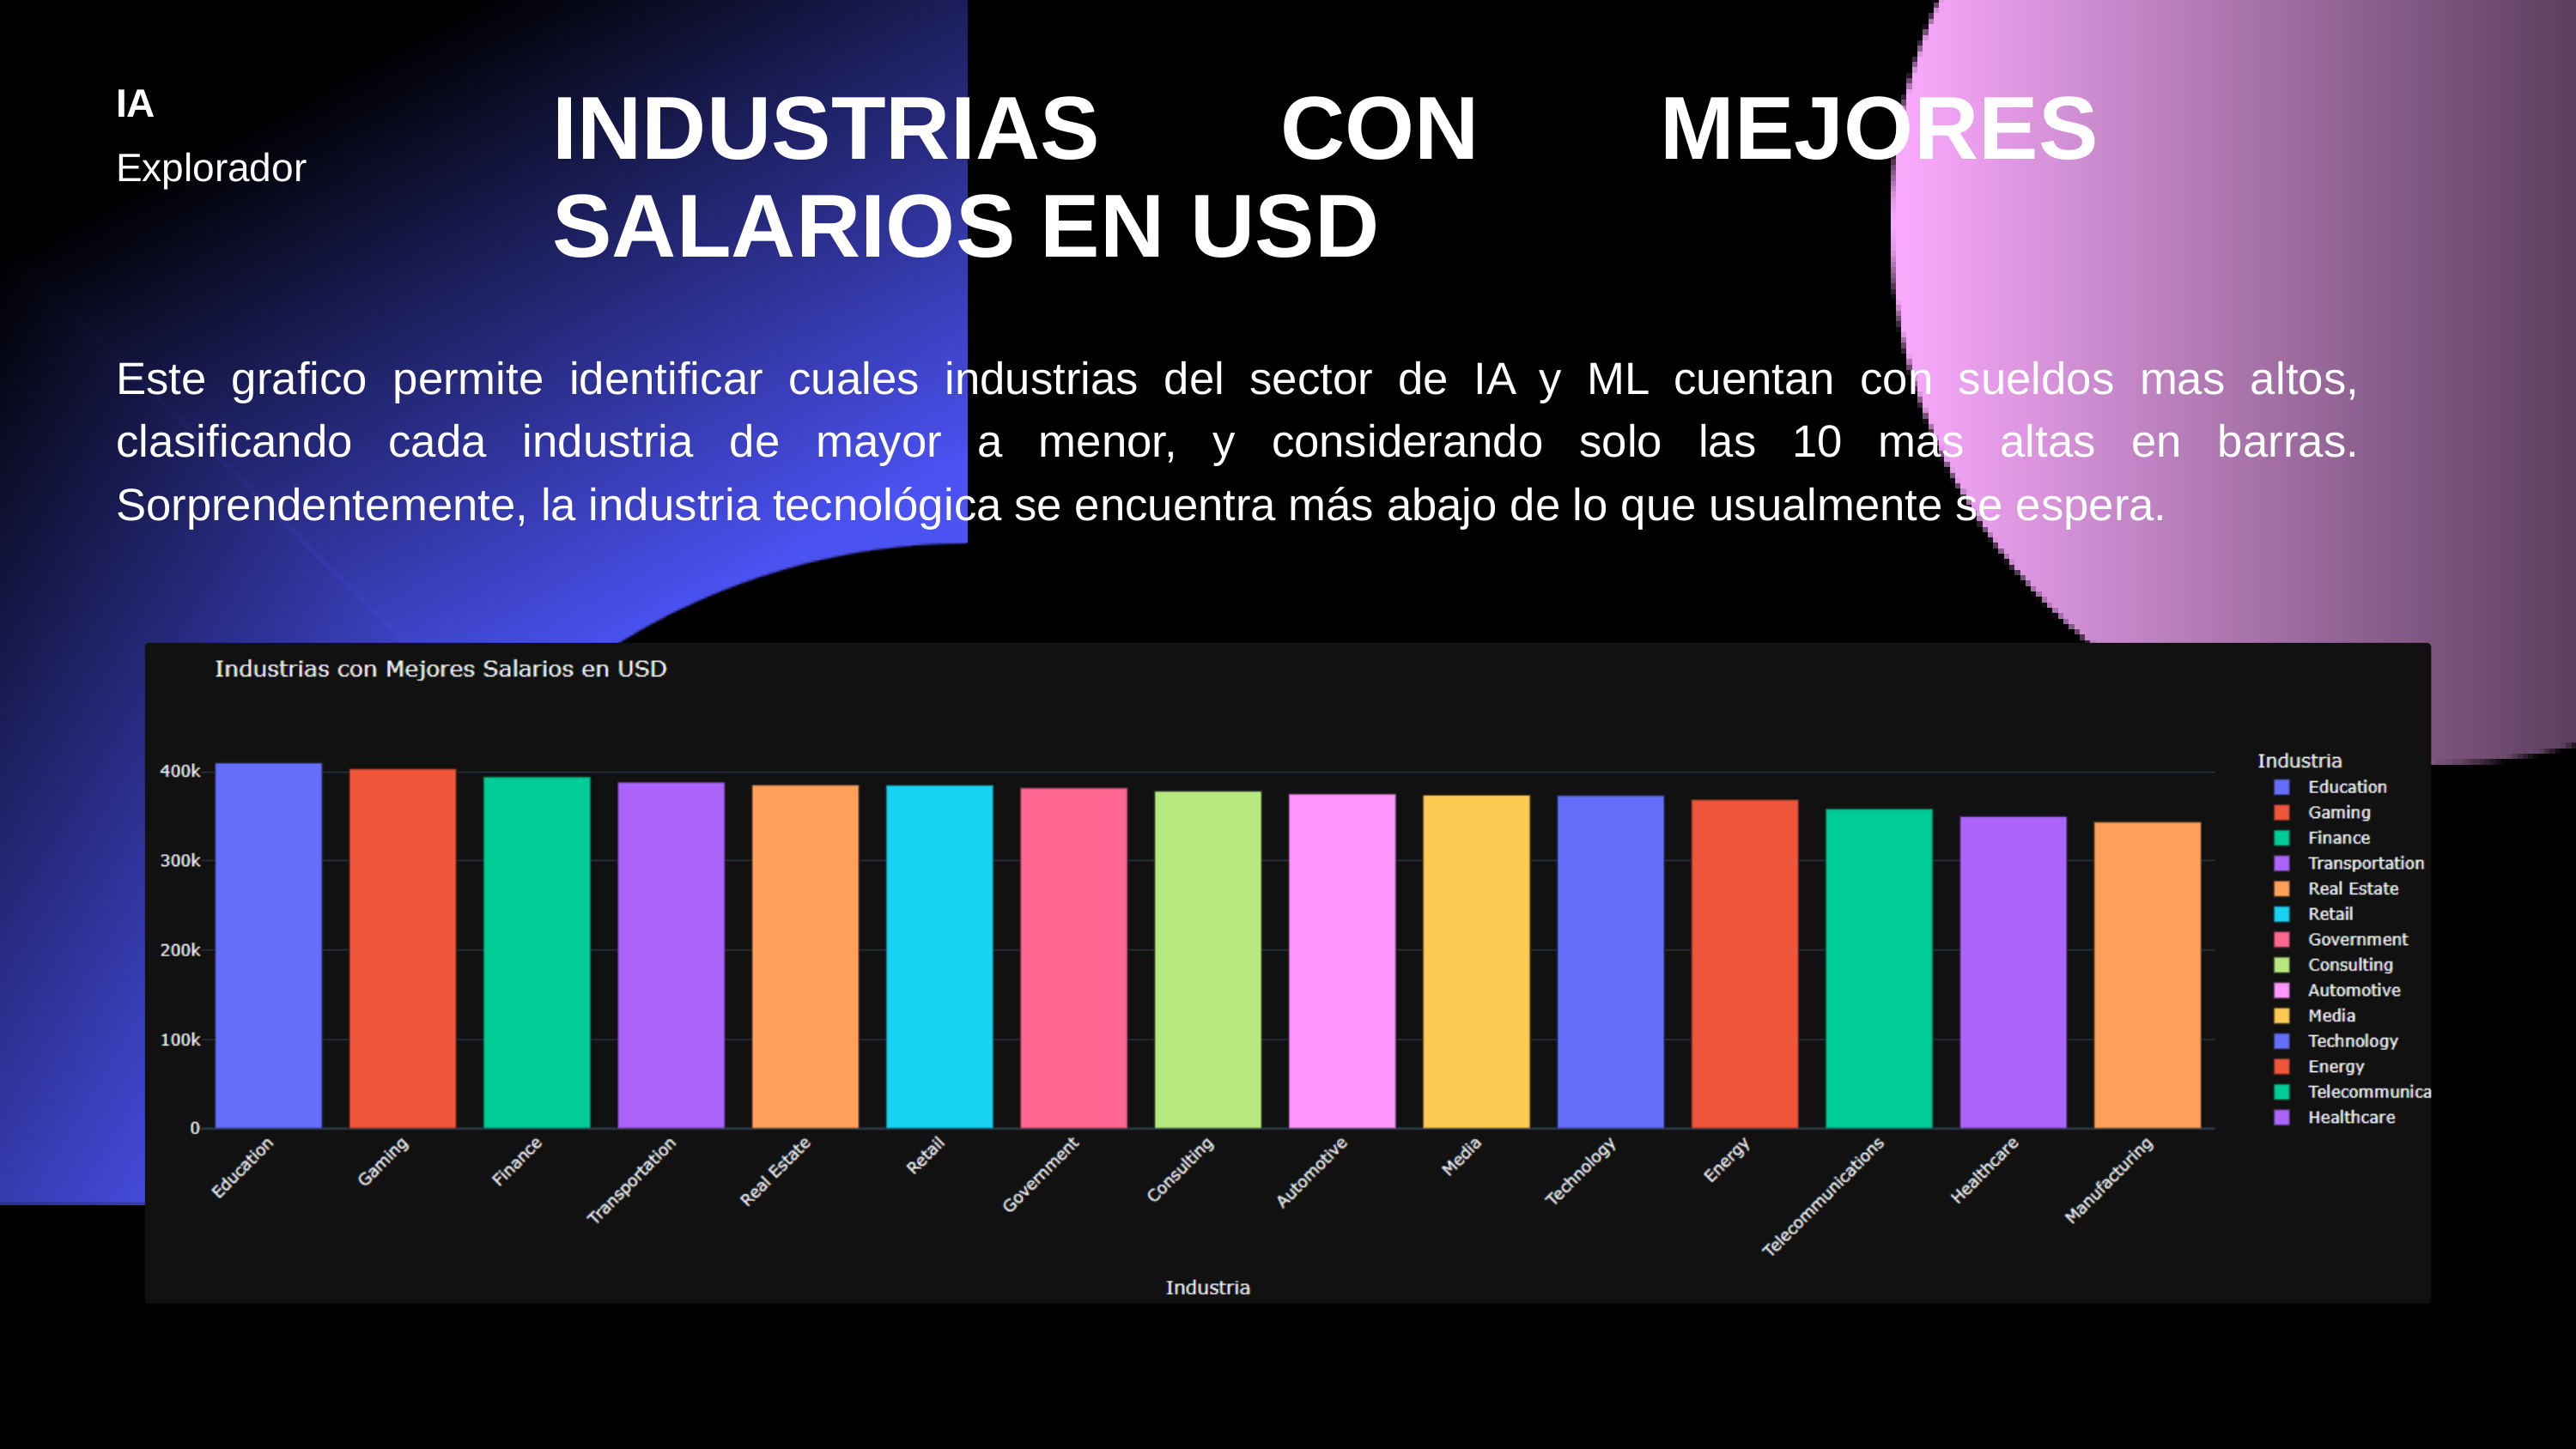

IA
Explorador
INDUSTRIAS CON MEJORES SALARIOS EN USD

Este grafico permite identificar cuales industrias del sector de IA y ML cuentan con sueldos mas altos, clasificando cada industria de mayor a menor, y considerando solo las 10 mas altas en barras. Sorprendentemente, la industria tecnológica se encuentra más abajo de lo que usualmente se espera.